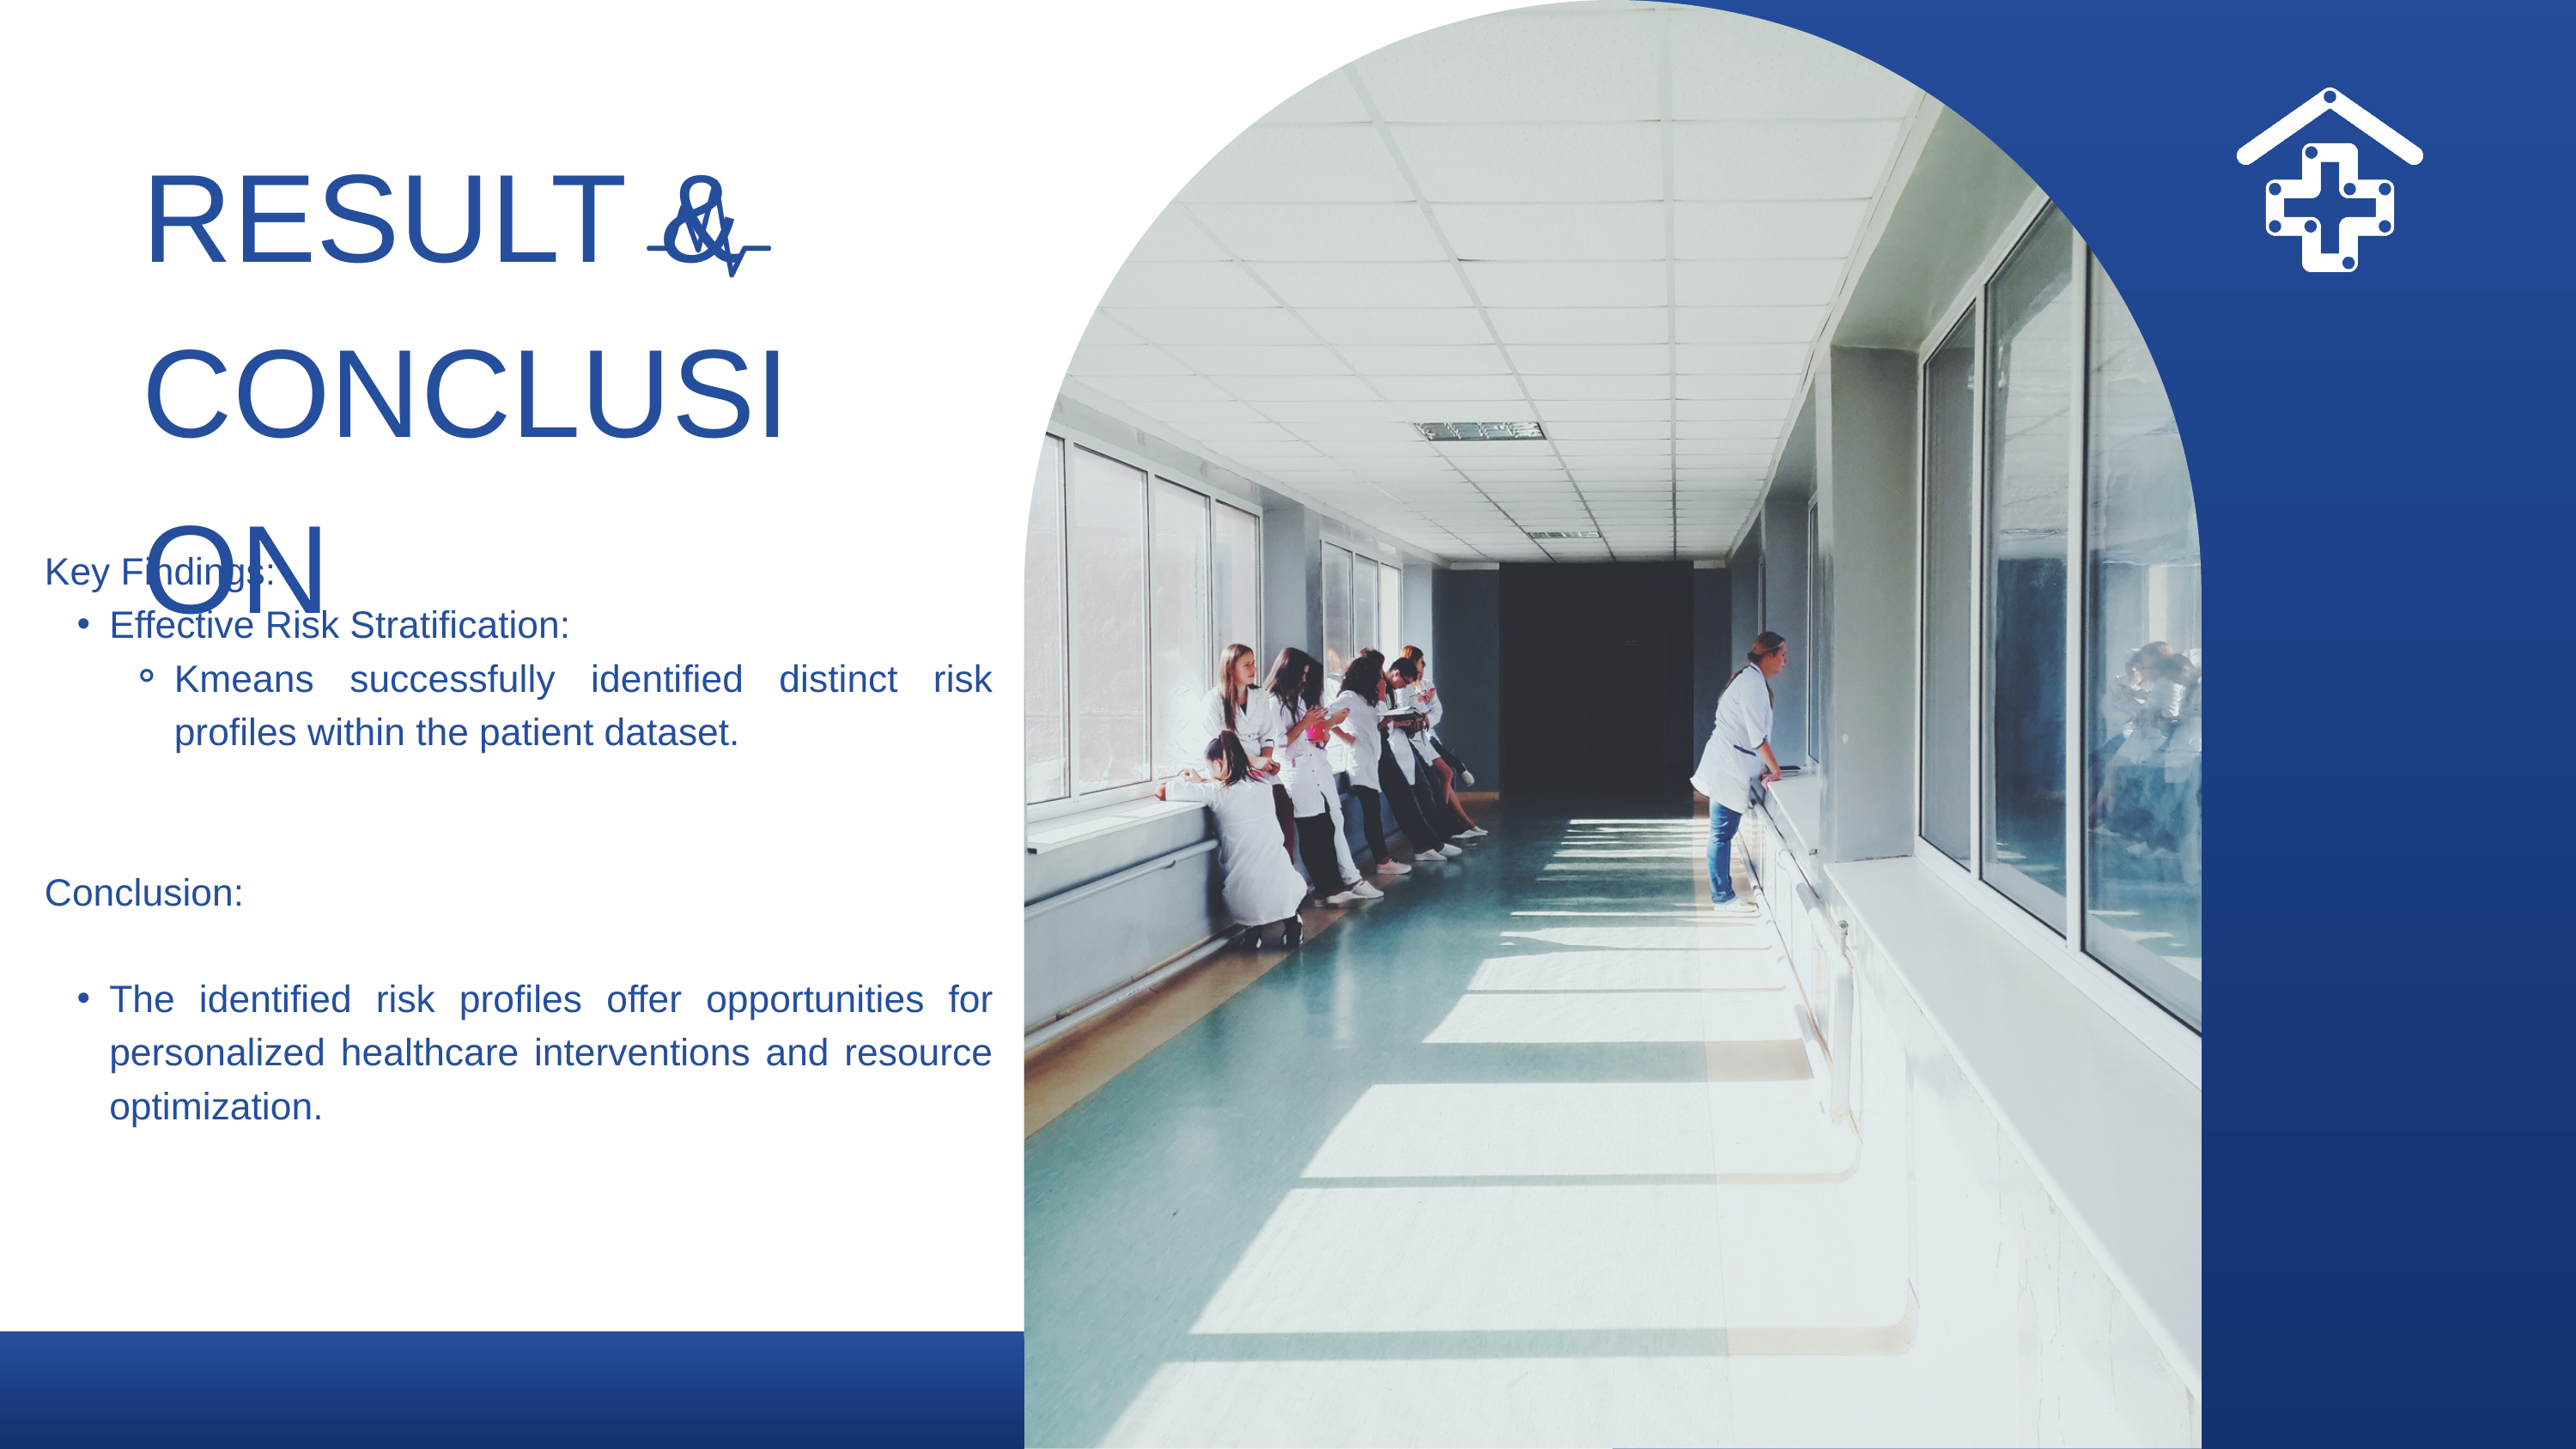

RESULT & CONCLUSION

Key Findings:
Effective Risk Stratification:
Kmeans successfully identified distinct risk profiles within the patient dataset.

Conclusion:

The identified risk profiles offer opportunities for personalized healthcare interventions and resource optimization.